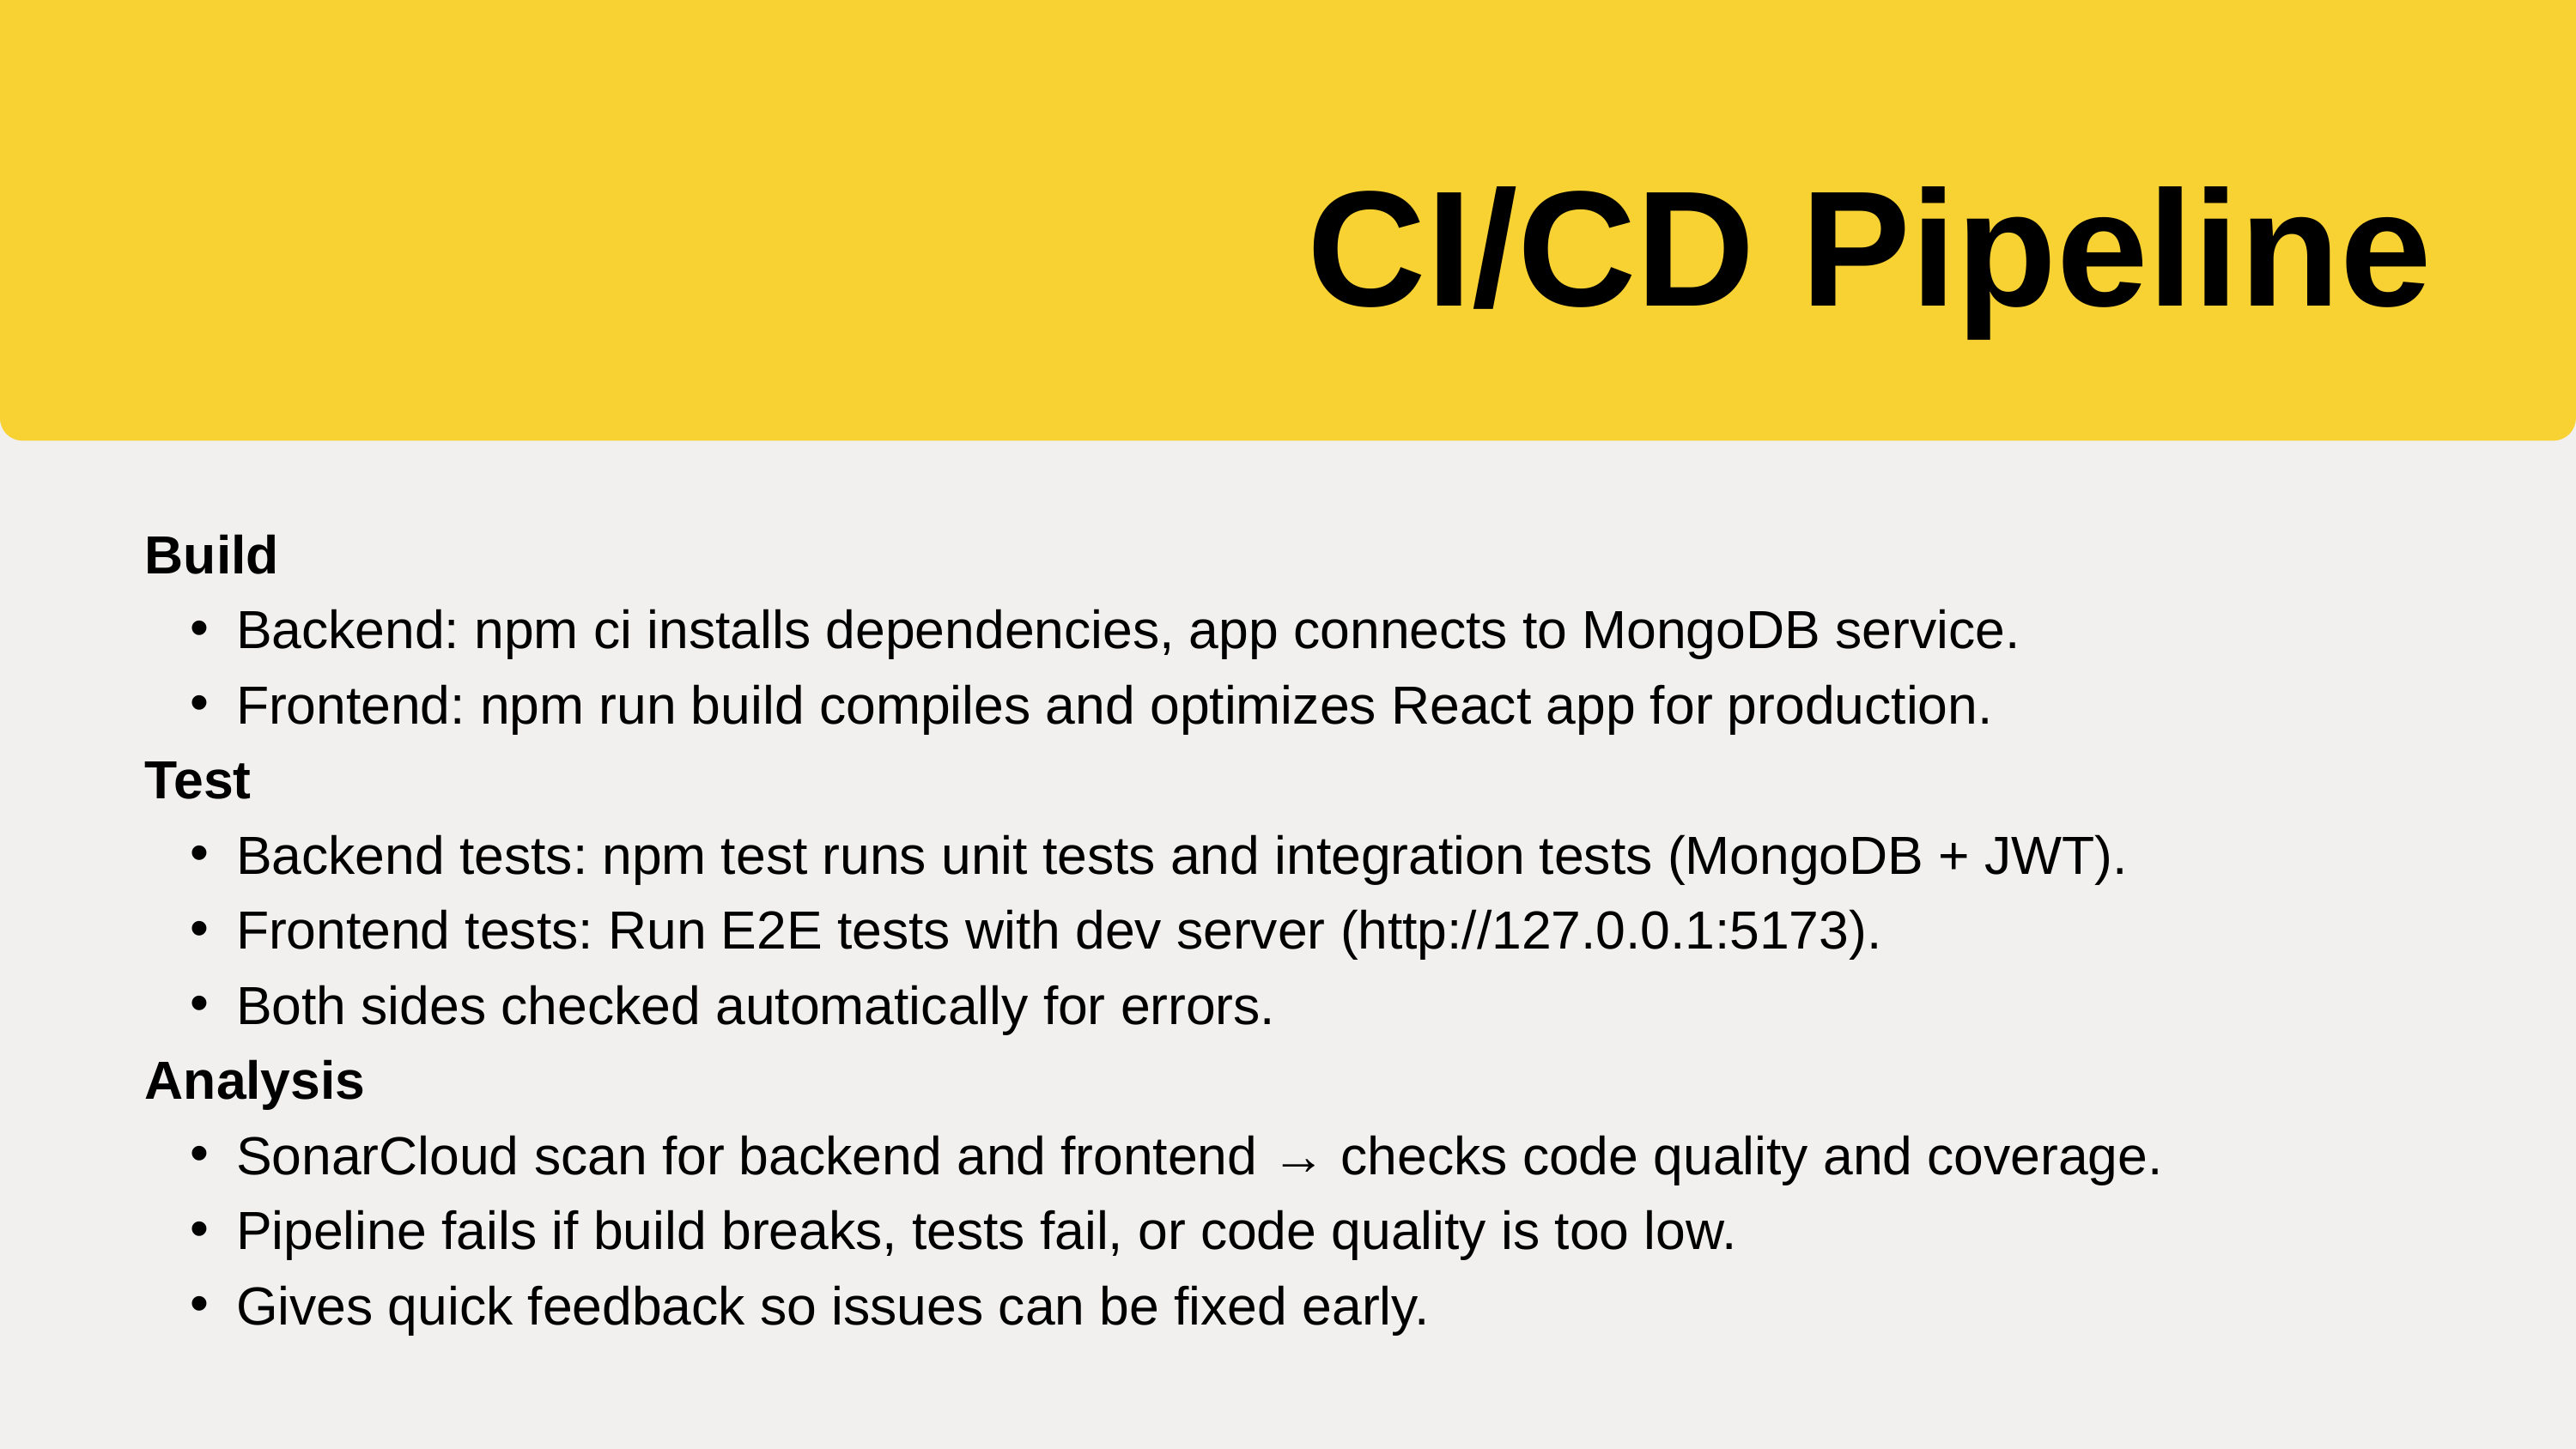

CI/CD Pipeline
Build
Backend: npm ci installs dependencies, app connects to MongoDB service.
Frontend: npm run build compiles and optimizes React app for production.
Test
Backend tests: npm test runs unit tests and integration tests (MongoDB + JWT).
Frontend tests: Run E2E tests with dev server (http://127.0.0.1:5173).
Both sides checked automatically for errors.
Analysis
SonarCloud scan for backend and frontend → checks code quality and coverage.
Pipeline fails if build breaks, tests fail, or code quality is too low.
Gives quick feedback so issues can be fixed early.